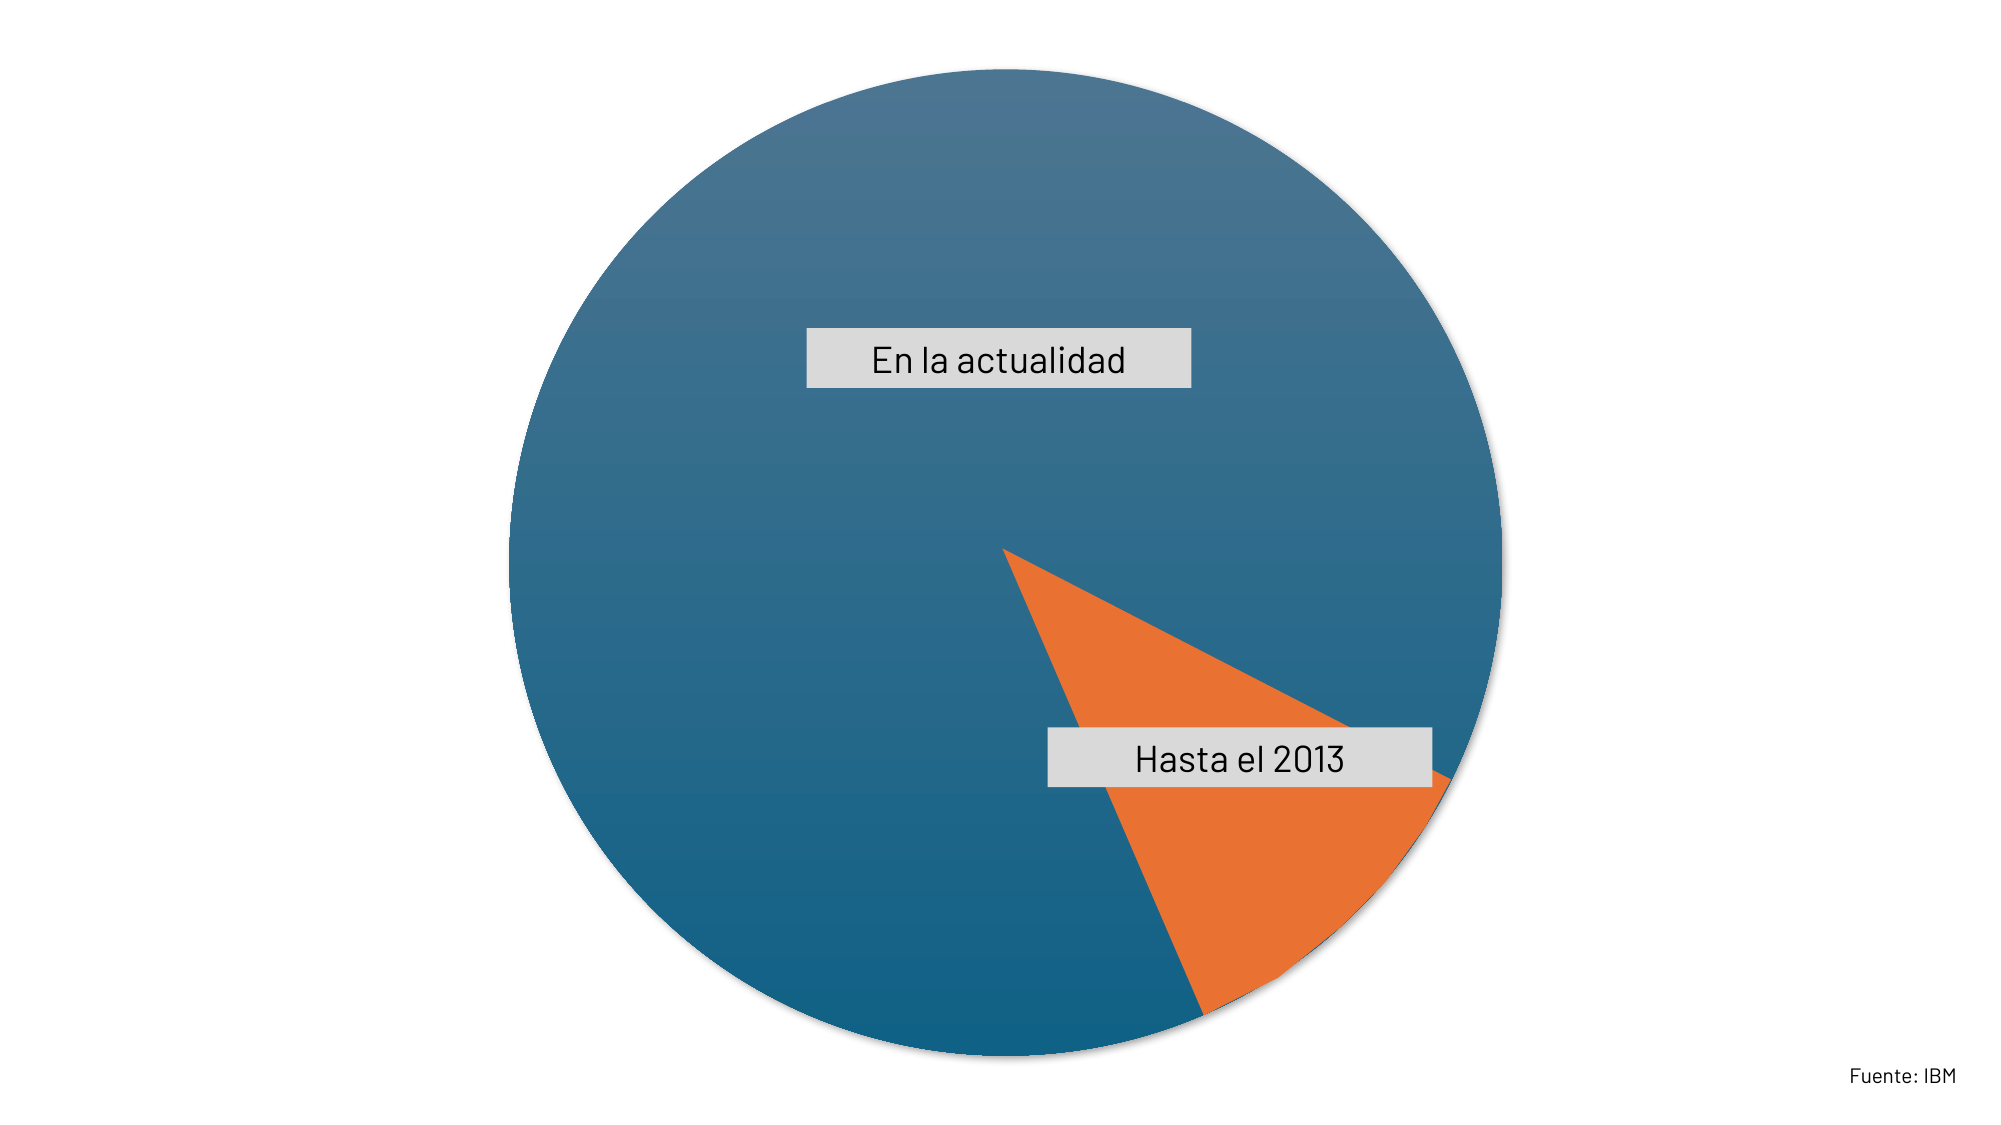

En la actualidad

Hasta el 2013
Fuente: IBM